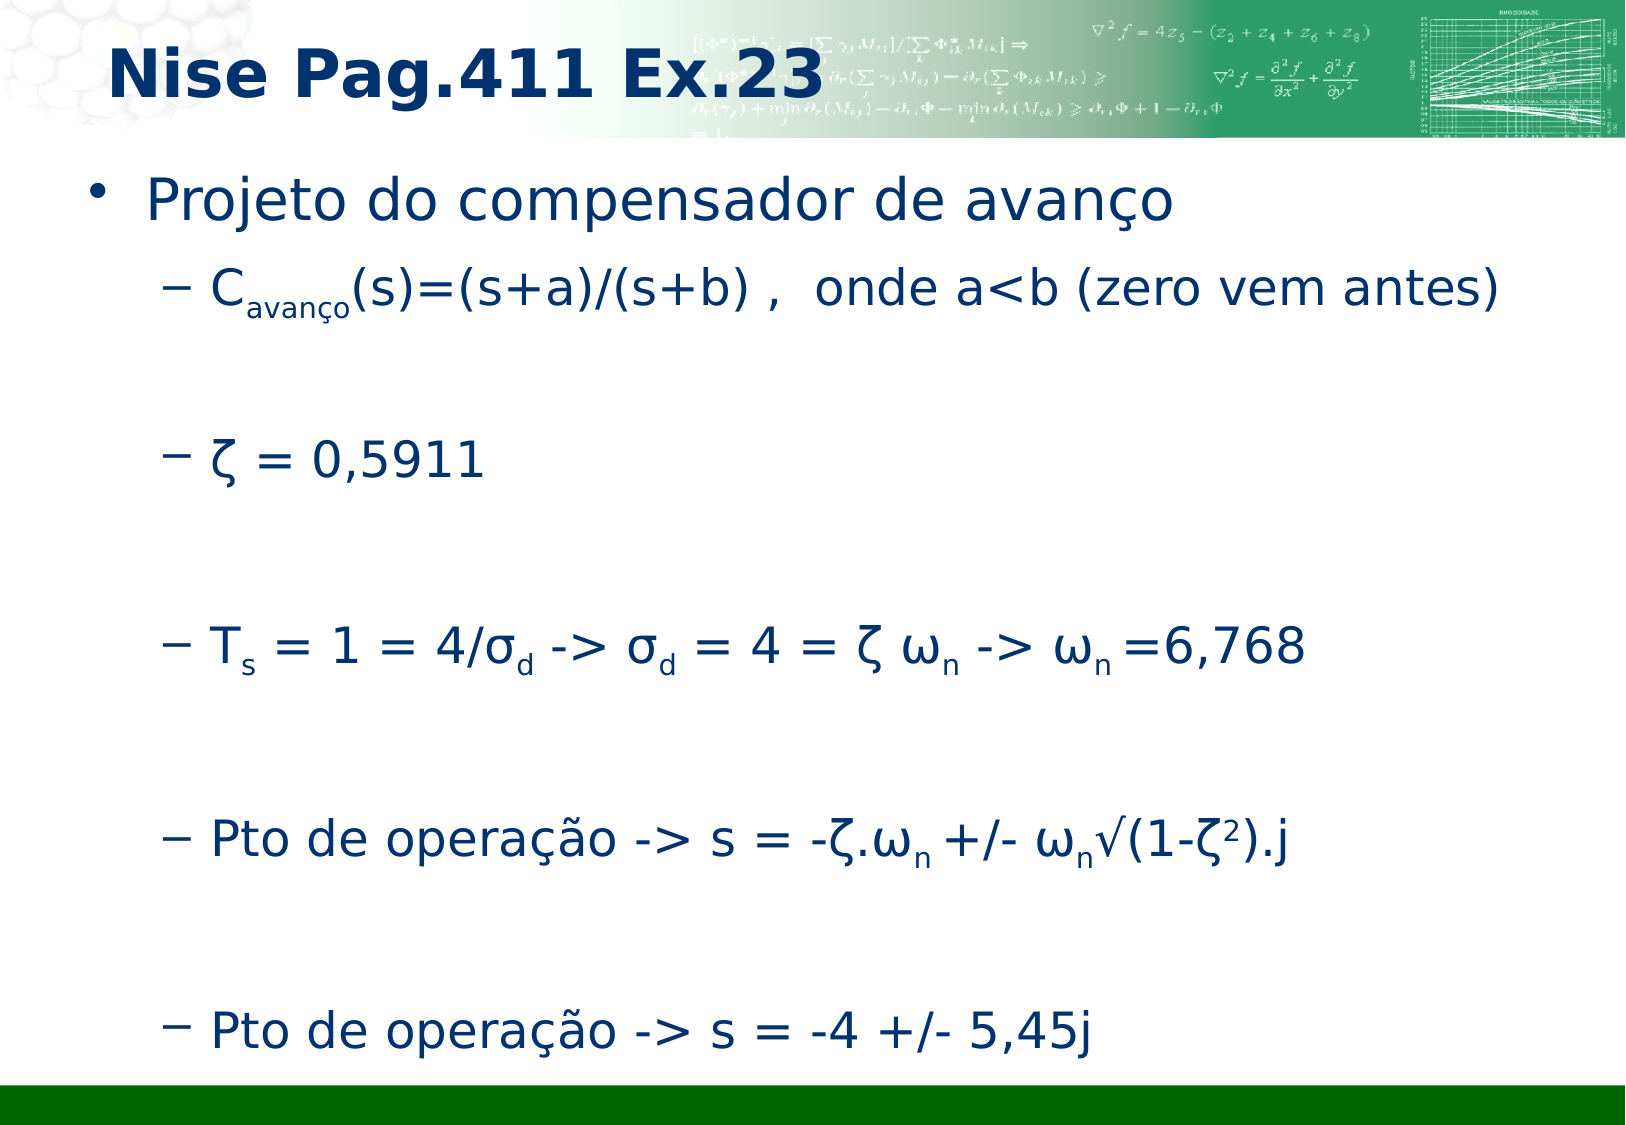

Nise Pag.411 Ex.23
Projeto do compensador de avanço
Cavanço(s)=(s+a)/(s+b) ,  onde a<b (zero vem antes)

ζ = 0,5911

Ts = 1 = 4/σd -> σd = 4 = ζ ωn -> ωn =6,768

Pto de operação -> s = -ζ.ωn +/- ωn√(1-ζ2).j

Pto de operação -> s = -4 +/- 5,45j